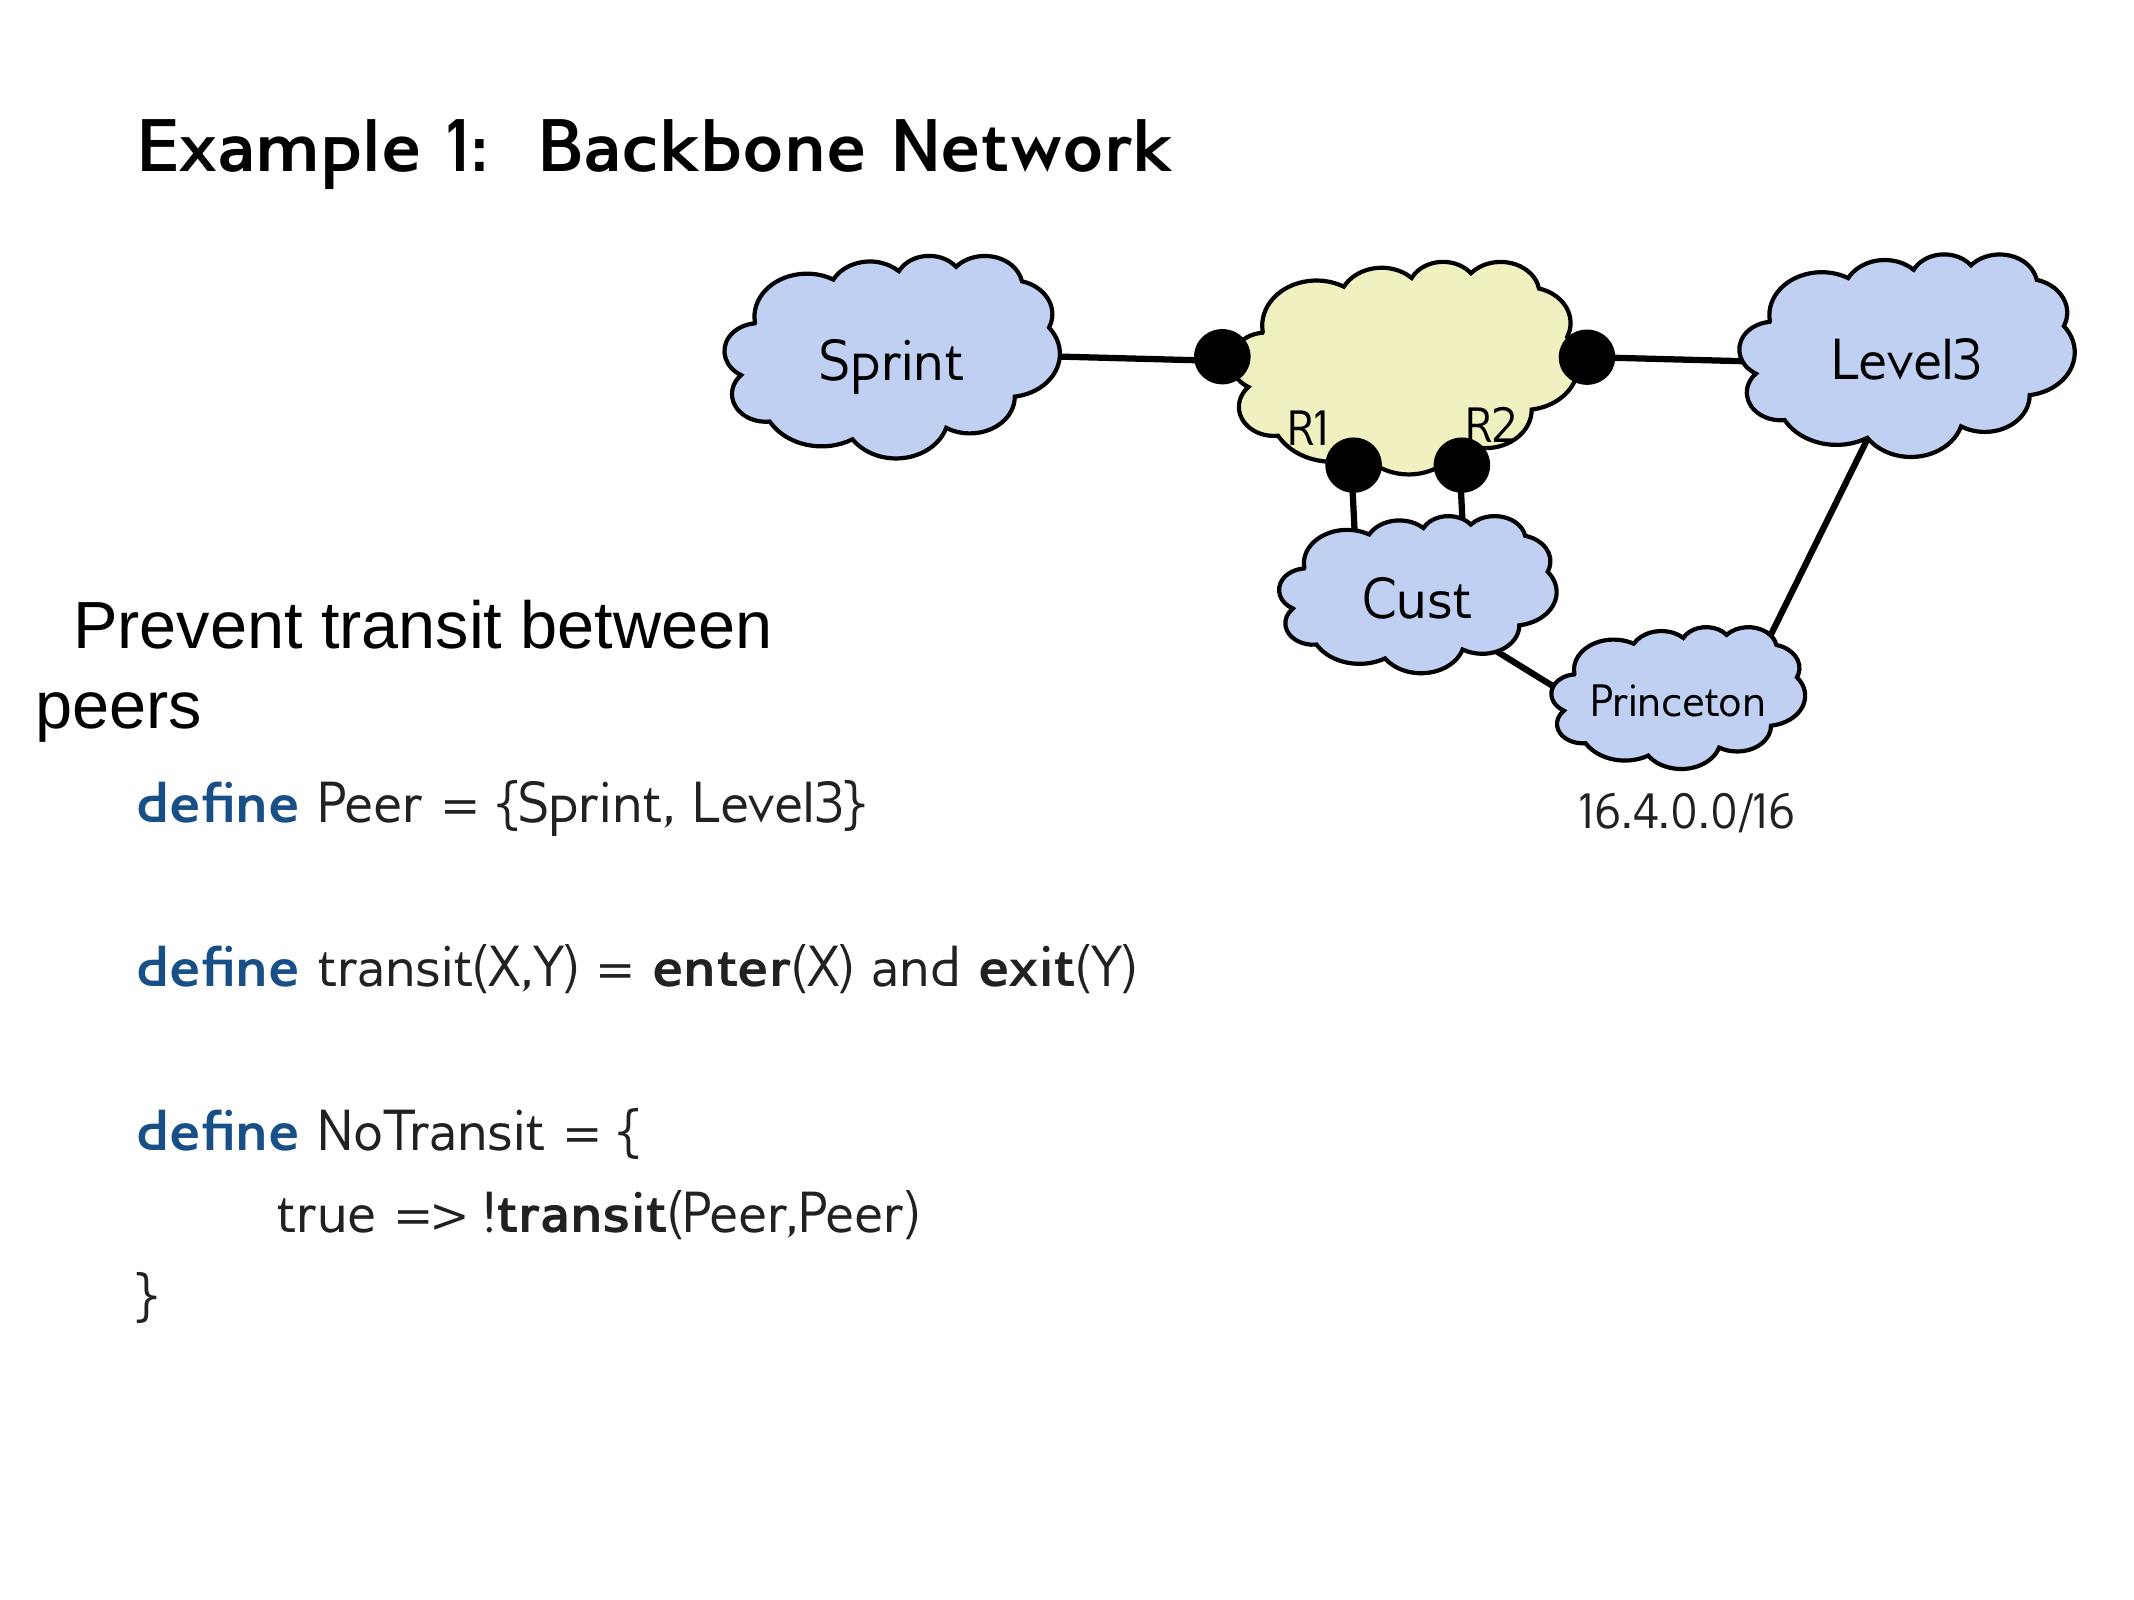

# Example 1:  Backbone Network
Level3
Sprint

Cust
Princeton

16.4.0.0/16
R2
R1
Prevent transit between peers
define Peer = {Sprint, Level3}

define transit(X,Y) = enter(X) and exit(Y)

define NoTransit = {
        true => !transit(Peer,Peer)
}
25